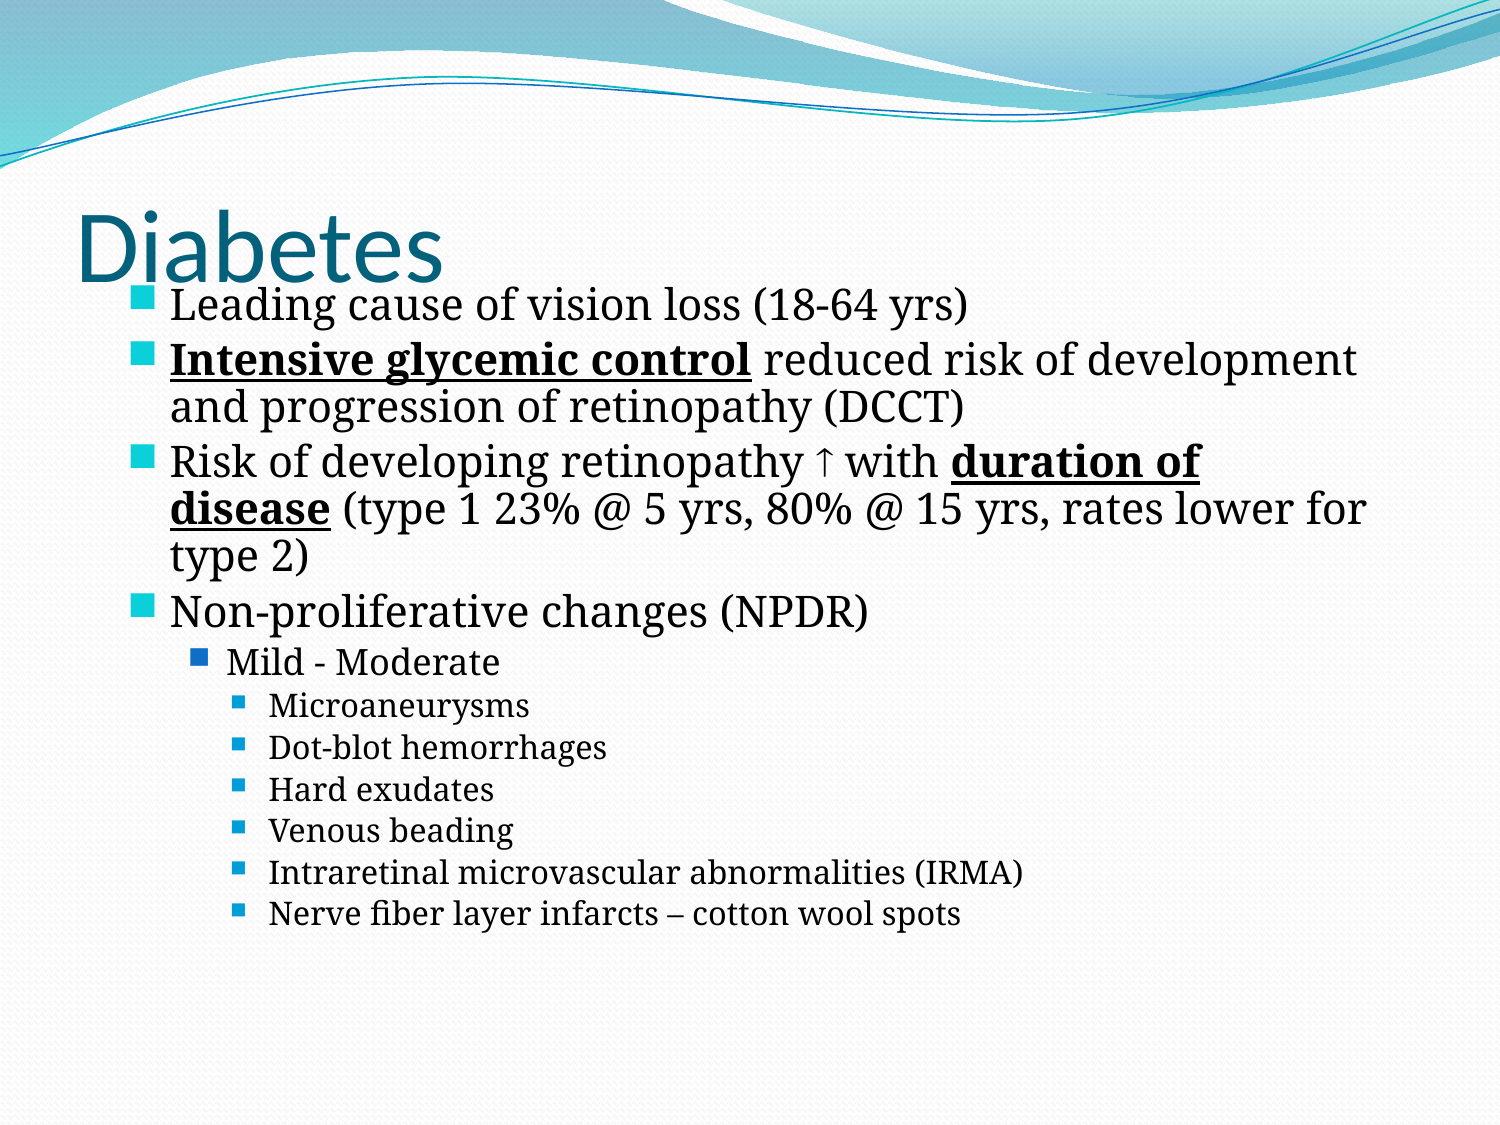

# Diabetes
Leading cause of vision loss (18-64 yrs)
Intensive glycemic control reduced risk of development and progression of retinopathy (DCCT)
Risk of developing retinopathy ↑ with duration of disease (type 1 23% @ 5 yrs, 80% @ 15 yrs, rates lower for type 2)
Non-proliferative changes (NPDR)
Mild - Moderate
Microaneurysms
Dot-blot hemorrhages
Hard exudates
Venous beading
Intraretinal microvascular abnormalities (IRMA)
Nerve fiber layer infarcts – cotton wool spots